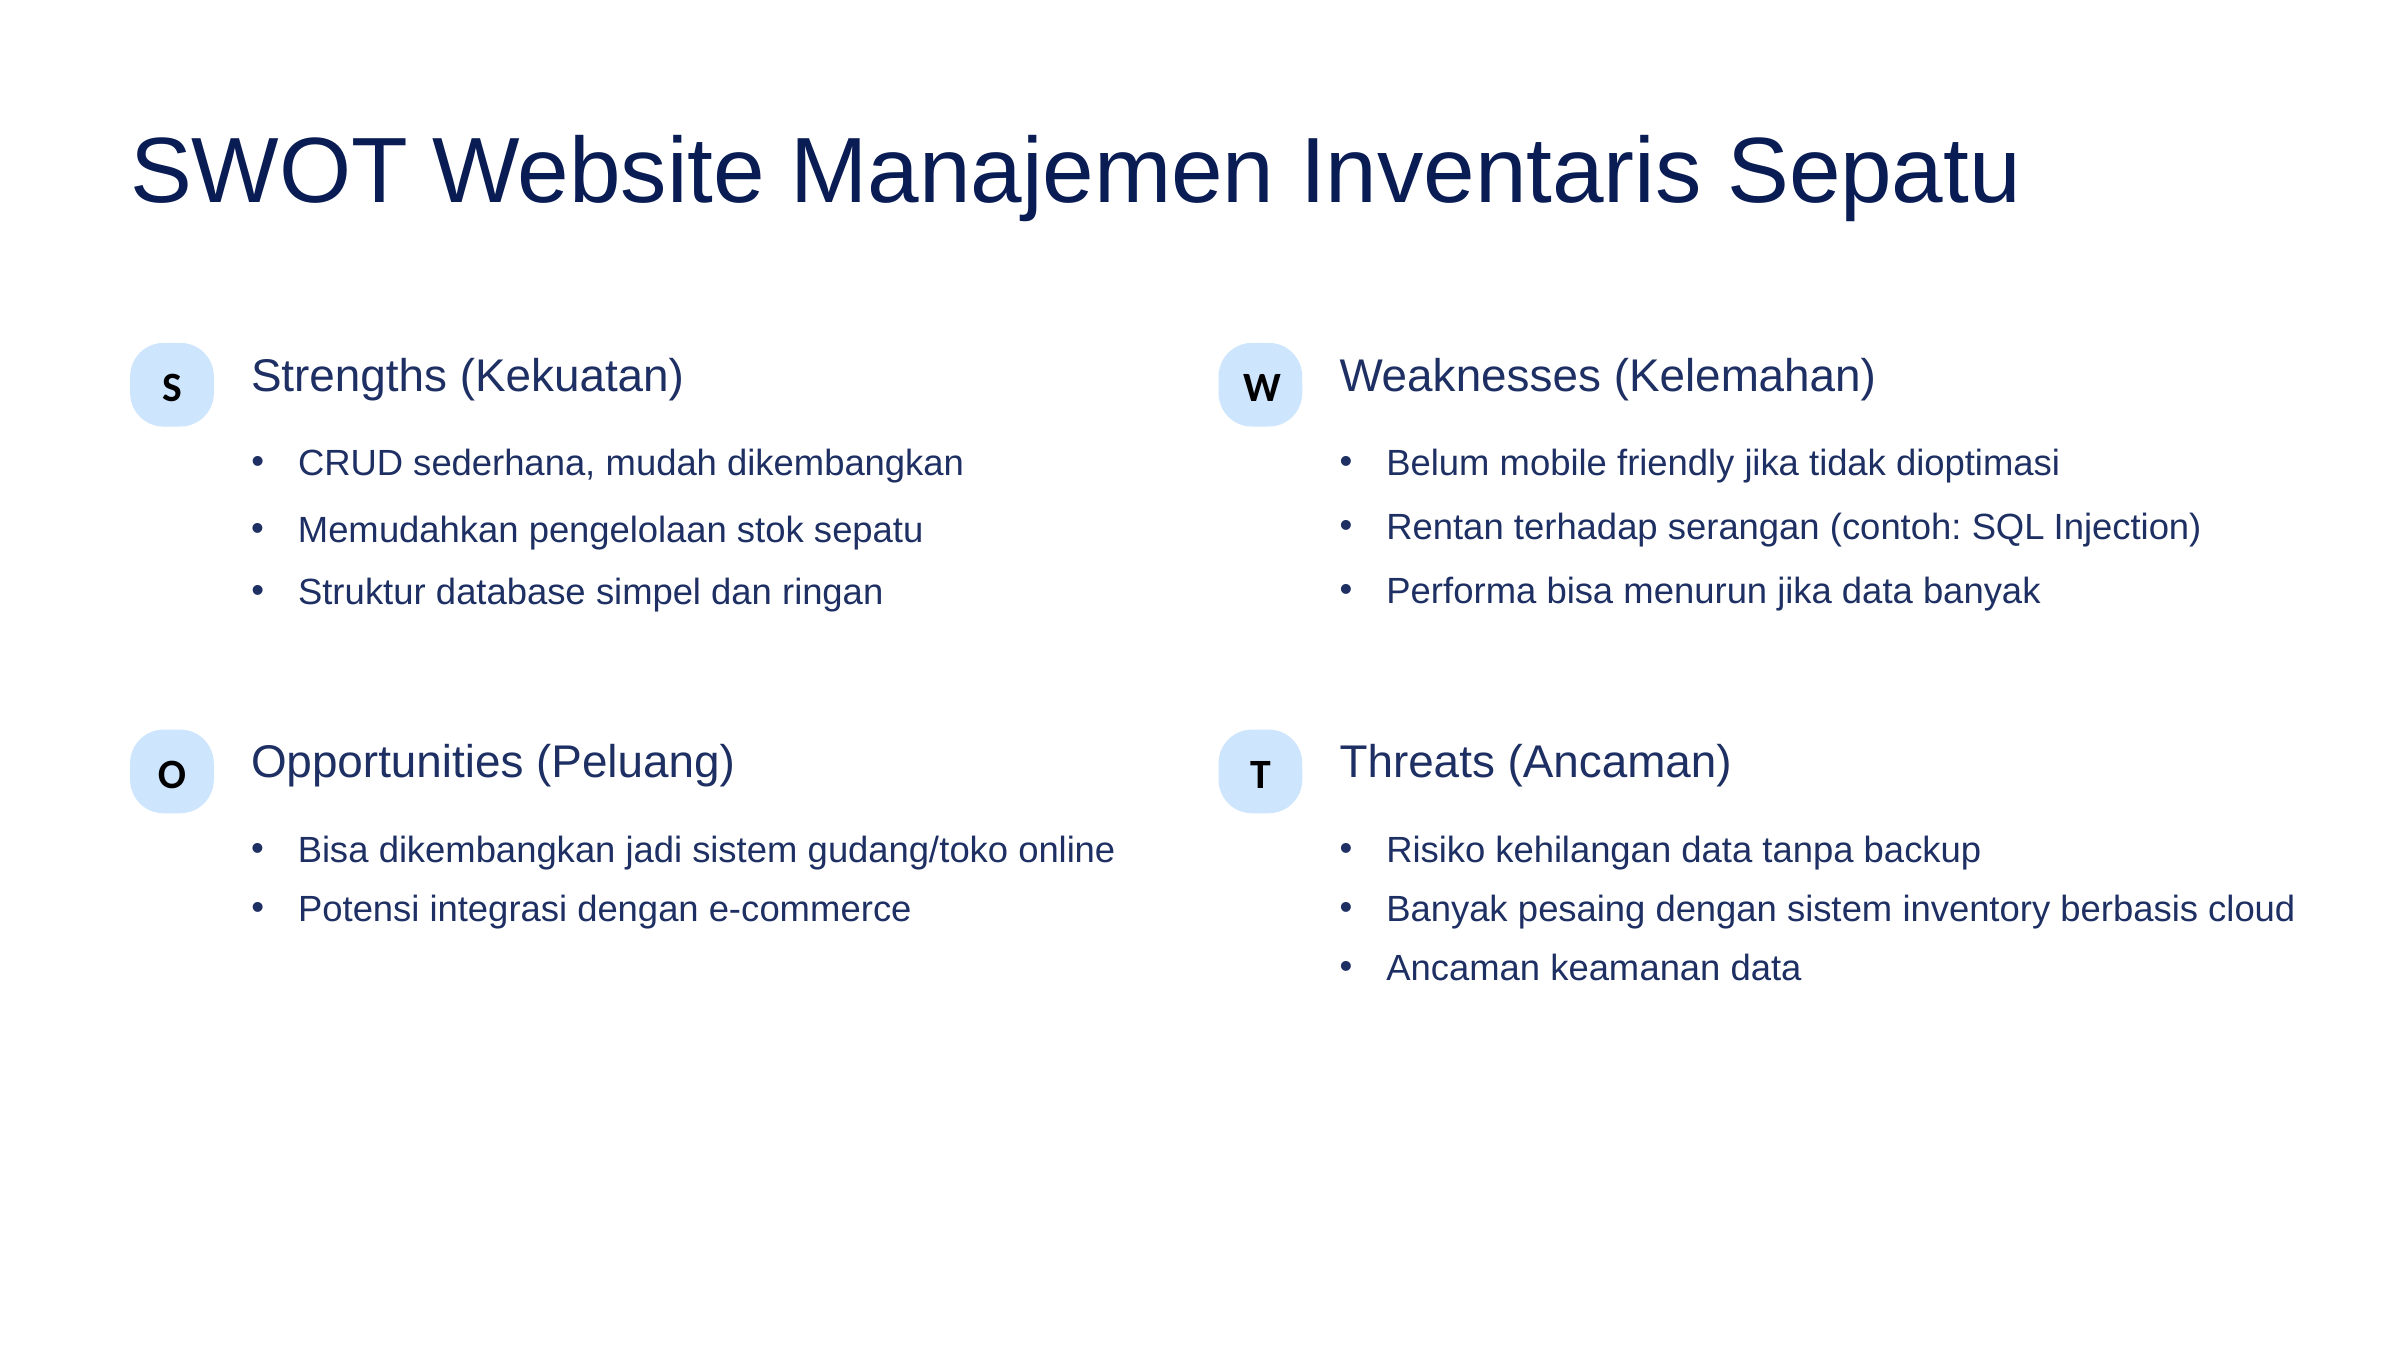

SWOT Website Manajemen Inventaris Sepatu
S
Strengths (Kekuatan)
CRUD sederhana, mudah dikembangkan
Memudahkan pengelolaan stok sepatu
Struktur database simpel dan ringan
W
Weaknesses (Kelemahan)
Belum mobile friendly jika tidak dioptimasi
Rentan terhadap serangan (contoh: SQL Injection)
Performa bisa menurun jika data banyak
O
Opportunities (Peluang)
Bisa dikembangkan jadi sistem gudang/toko online
Potensi integrasi dengan e-commerce
T
Threats (Ancaman)
Risiko kehilangan data tanpa backup
Banyak pesaing dengan sistem inventory berbasis cloud
Ancaman keamanan data